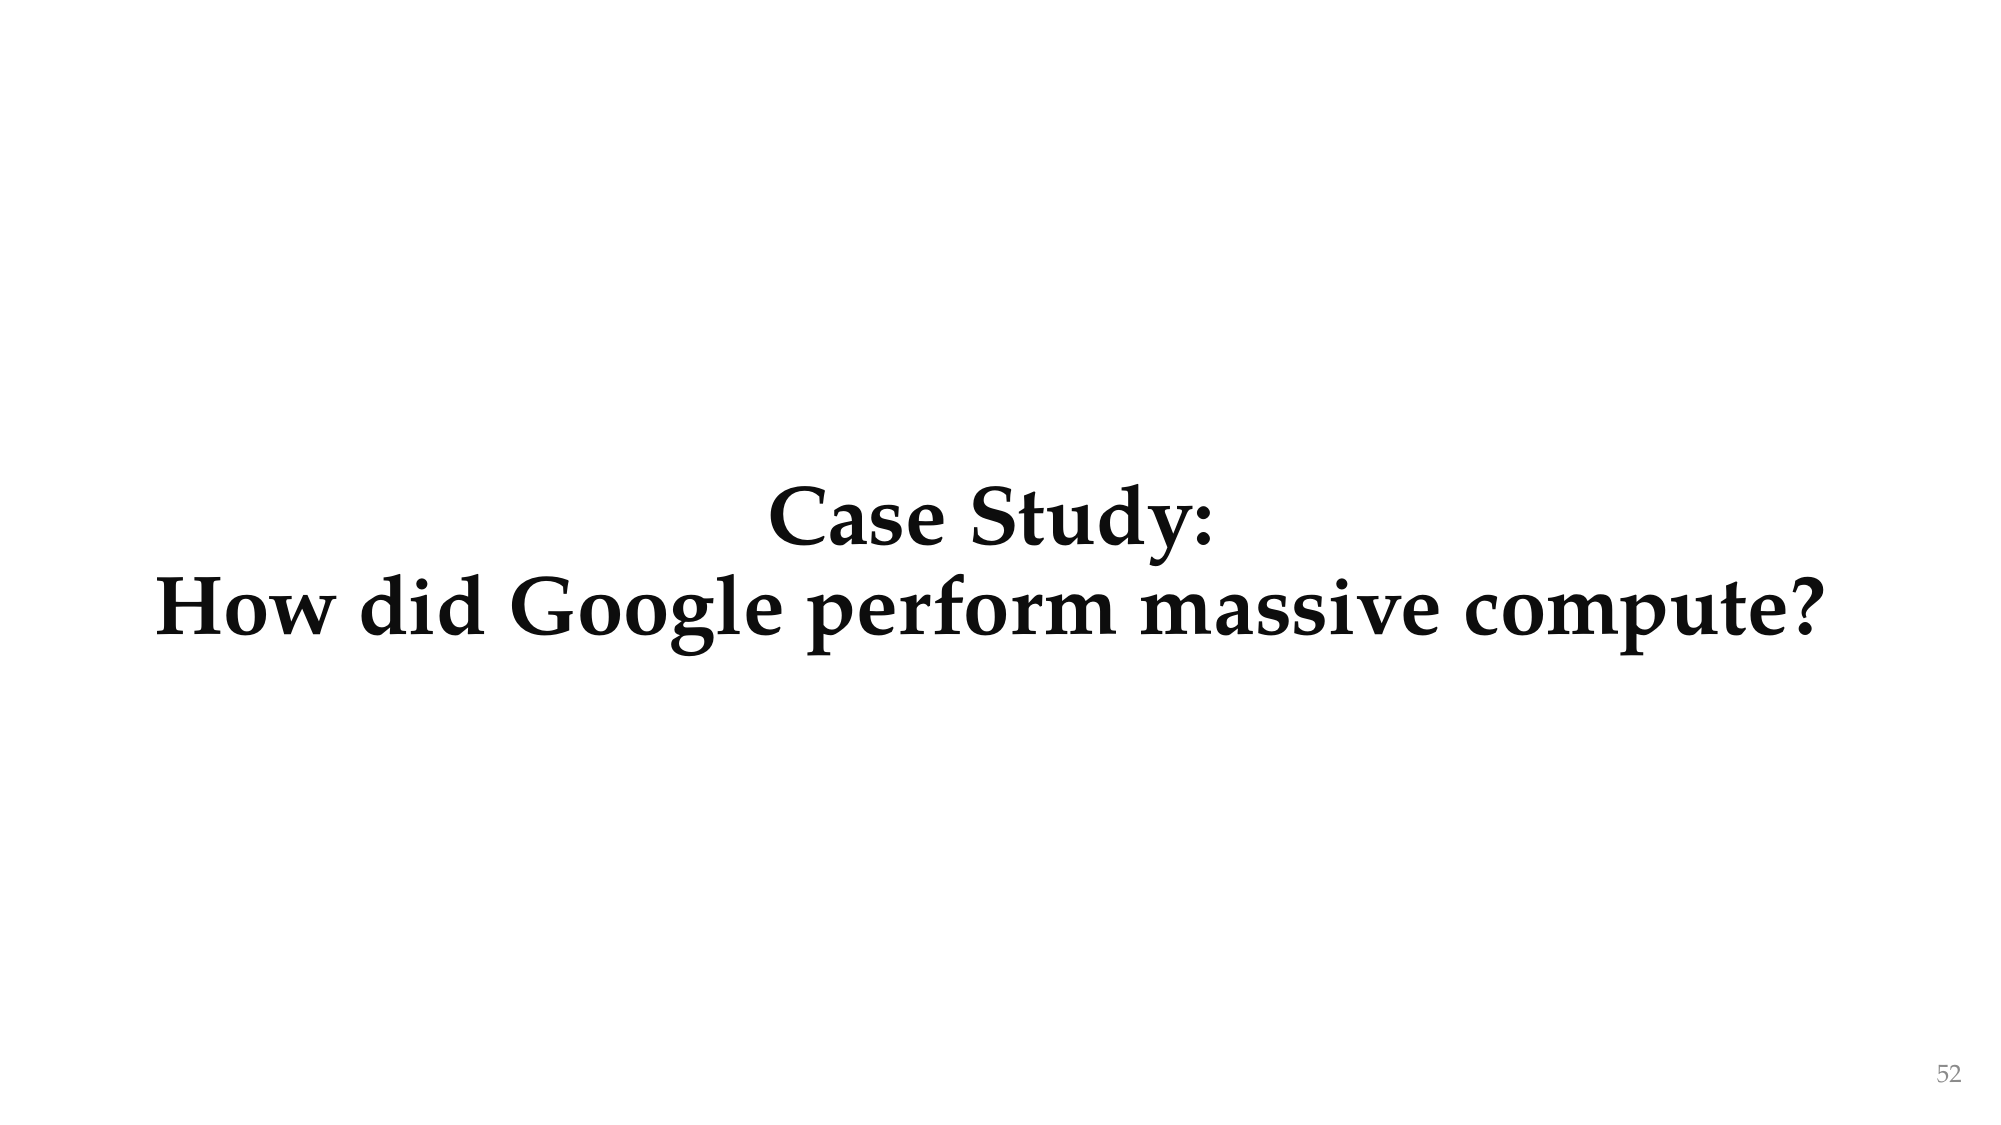

# Case Study: How did Google perform massive compute?
52